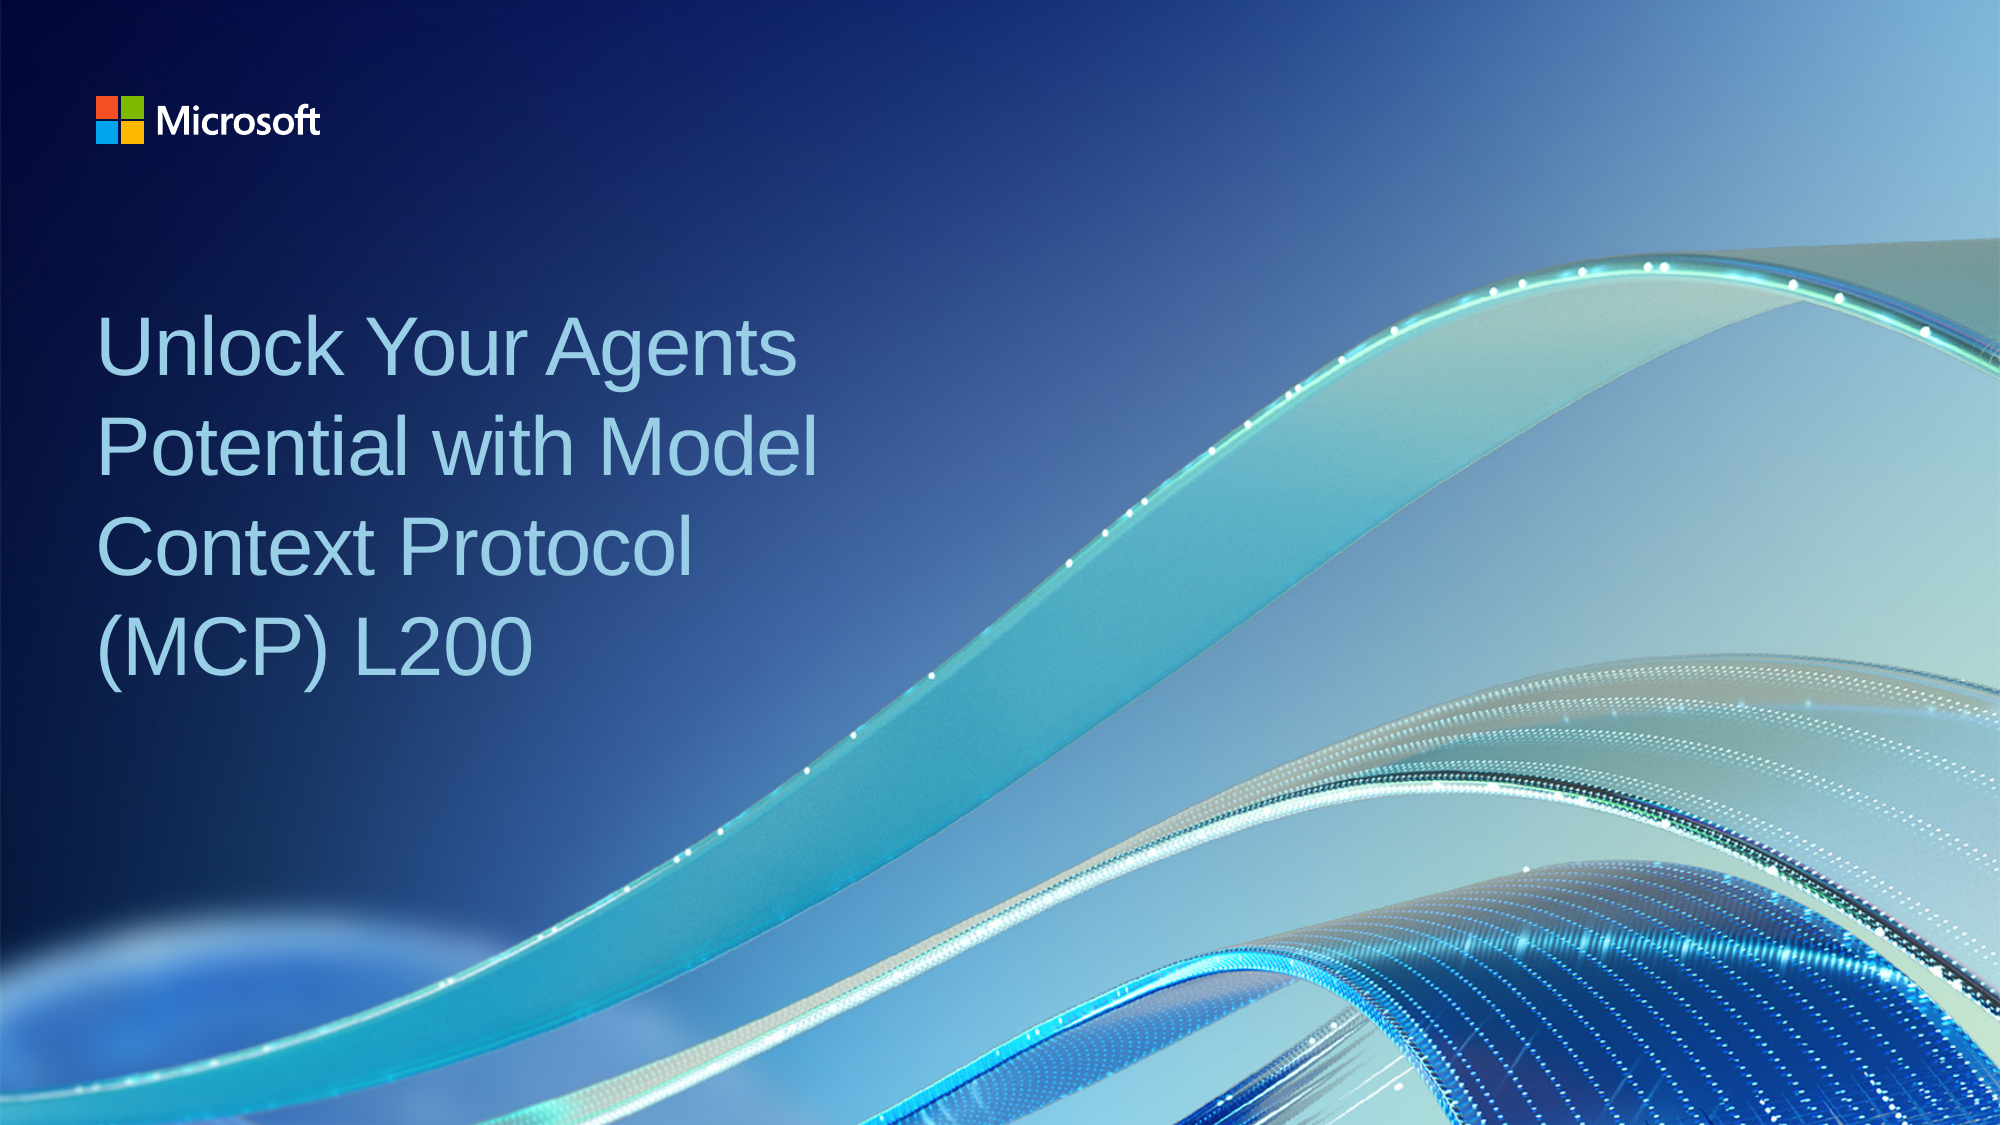

# Unlock Your Agents Potential with Model Context Protocol (MCP) L200